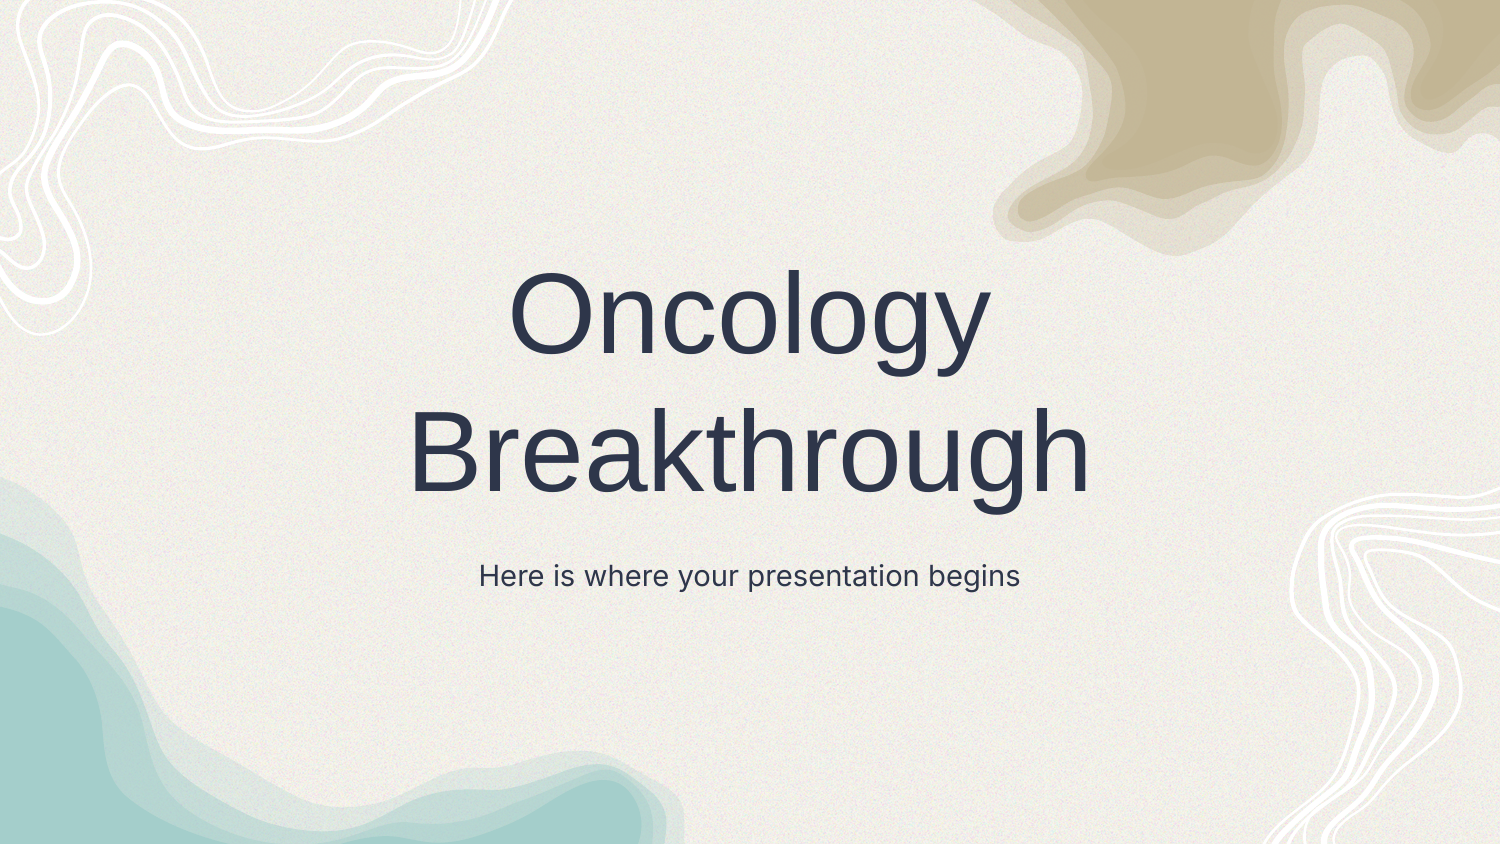

# Oncology Breakthrough
Here is where your presentation begins